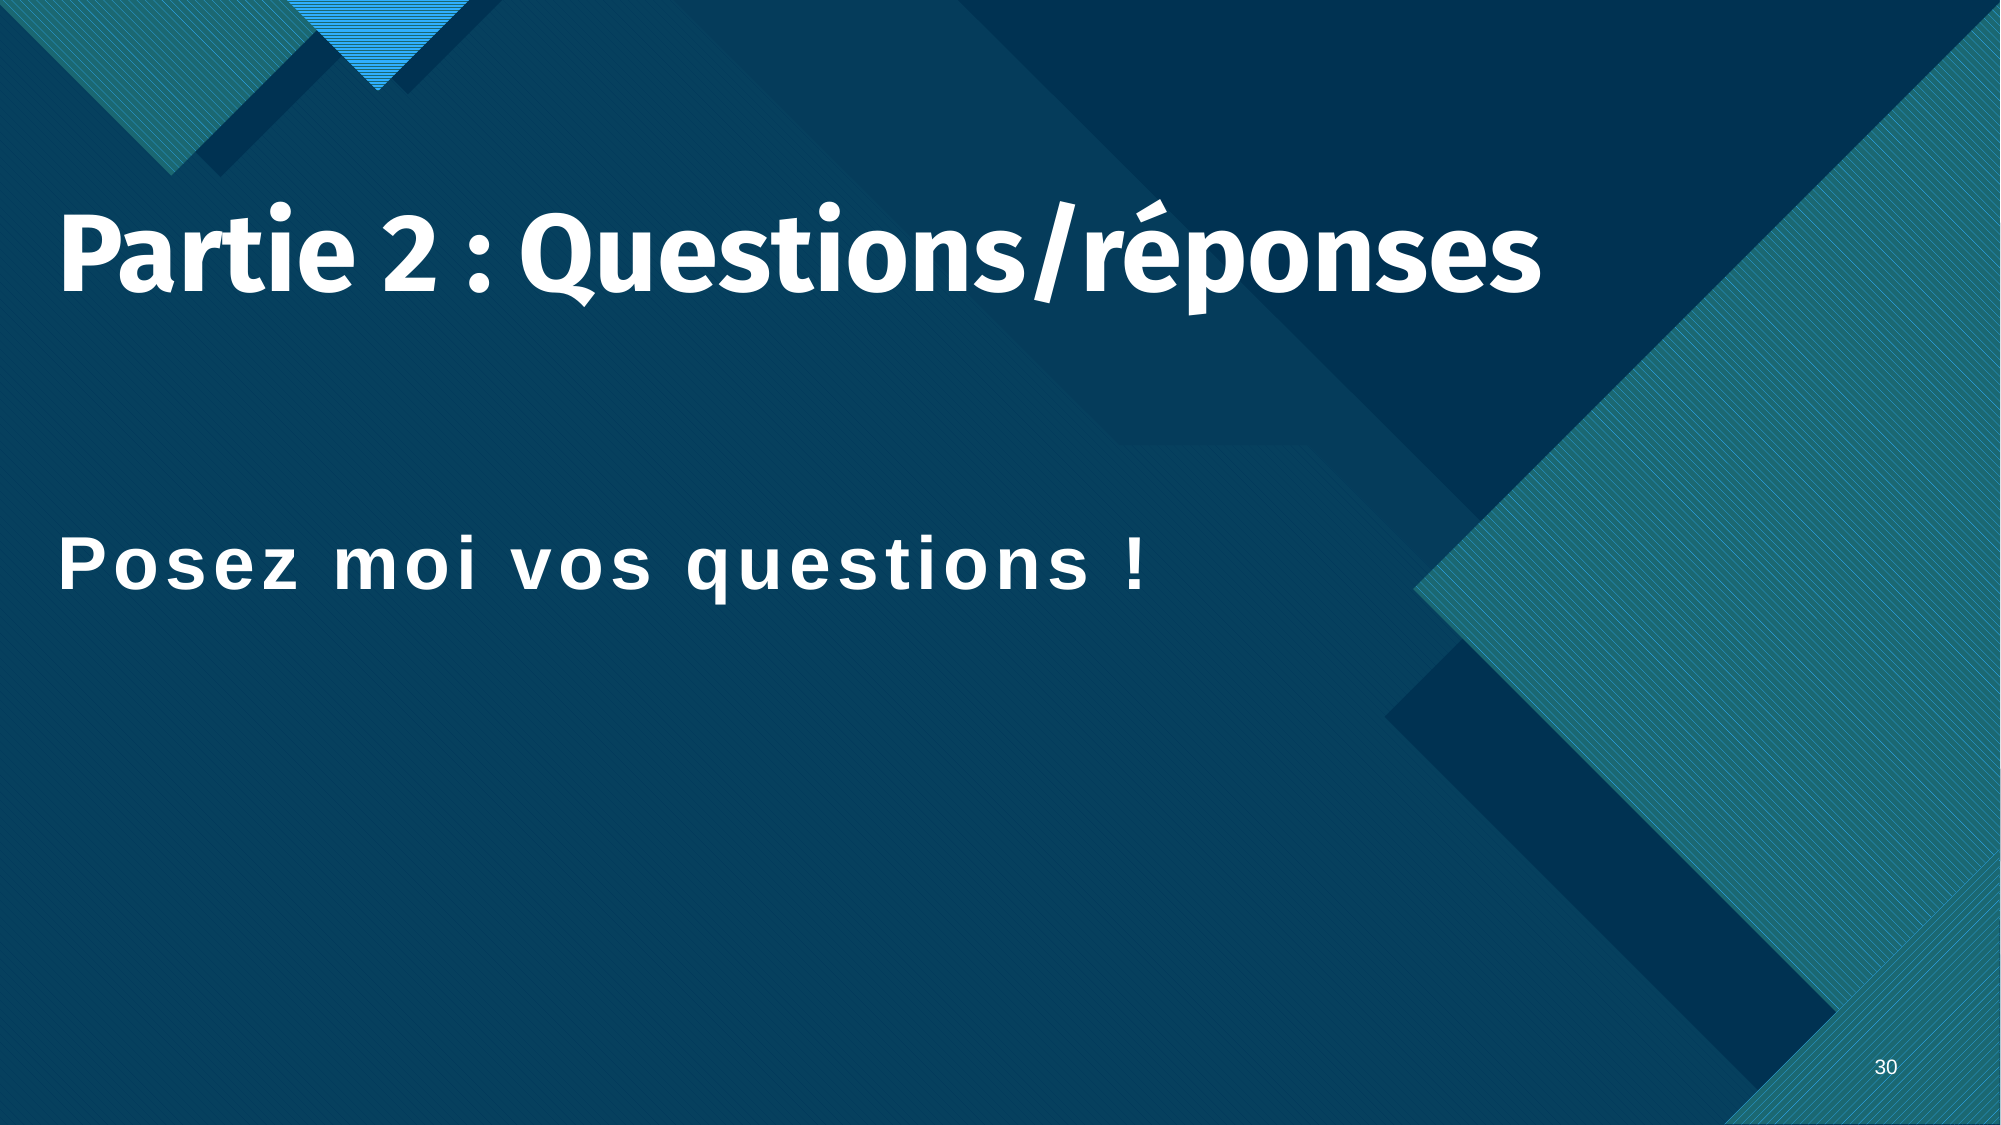

# Partie 2 : Questions/réponses
Posez moi vos questions !
30